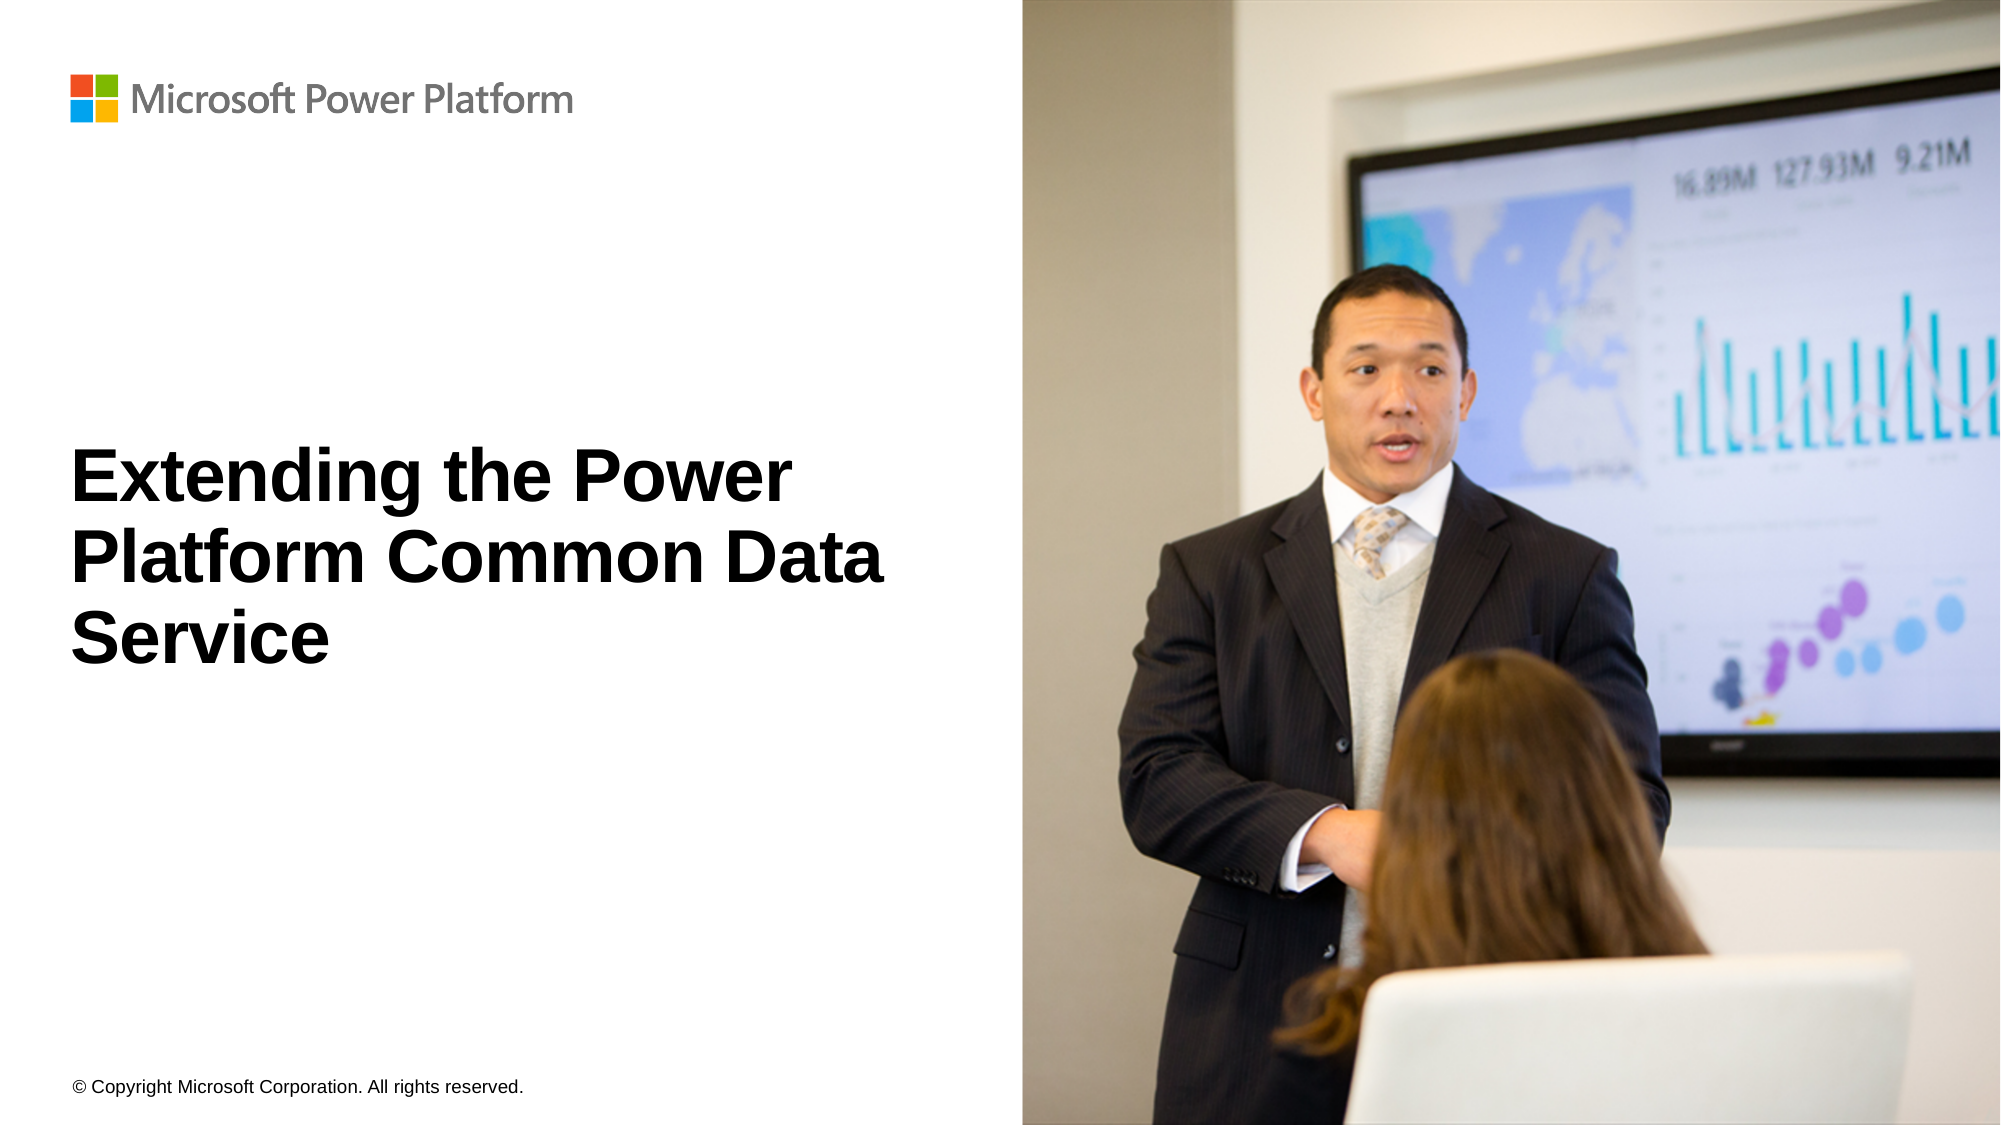

# Extending the Power Platform Common Data Service